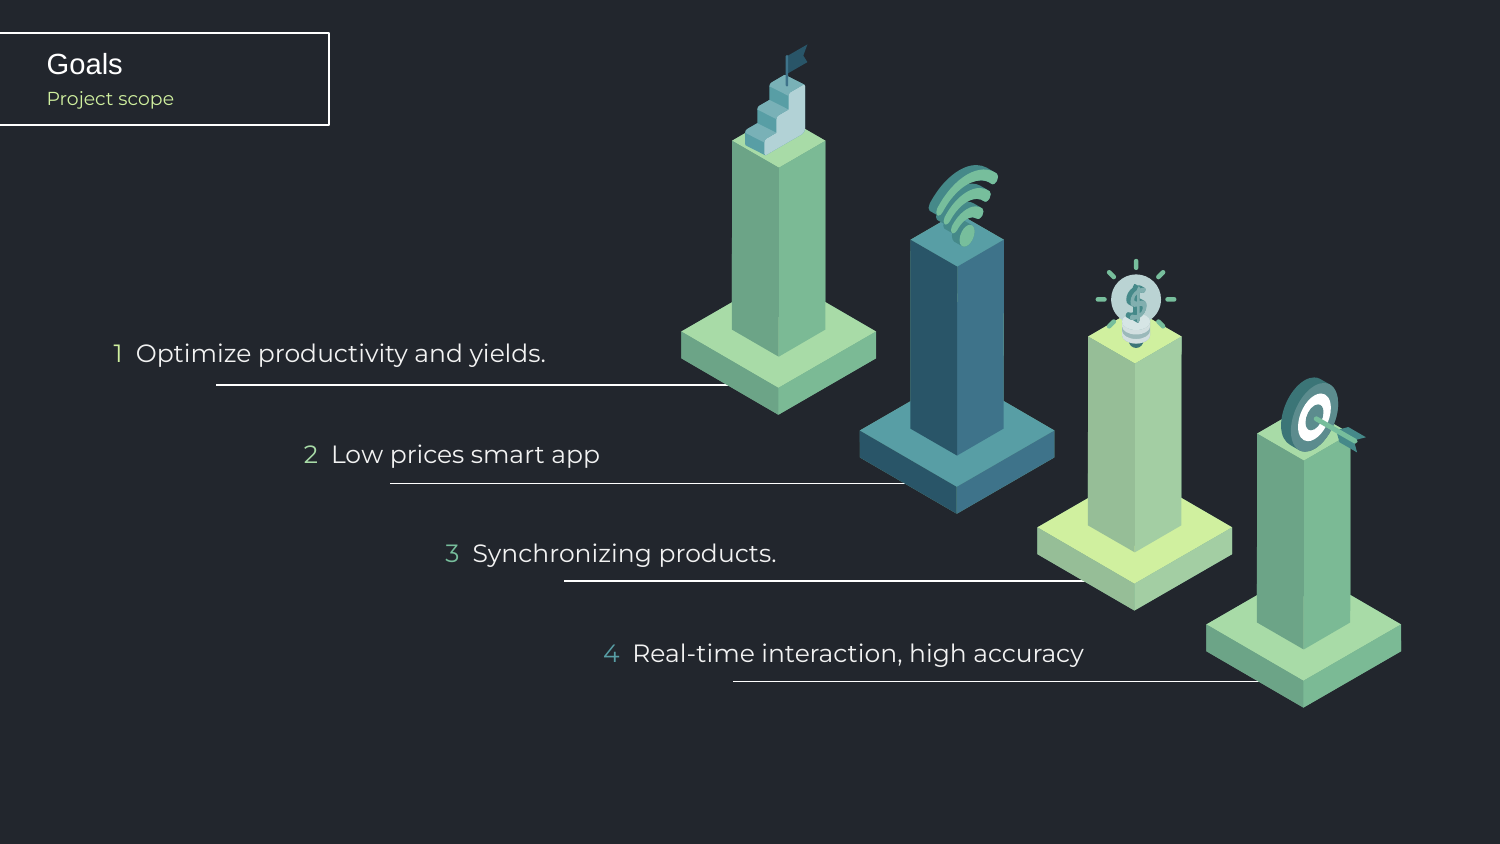

Goals
Project scope

1  Optimize productivity and yields.
2  Low prices smart app
3  Synchronizing products.
4  Real-time interaction, high accuracy